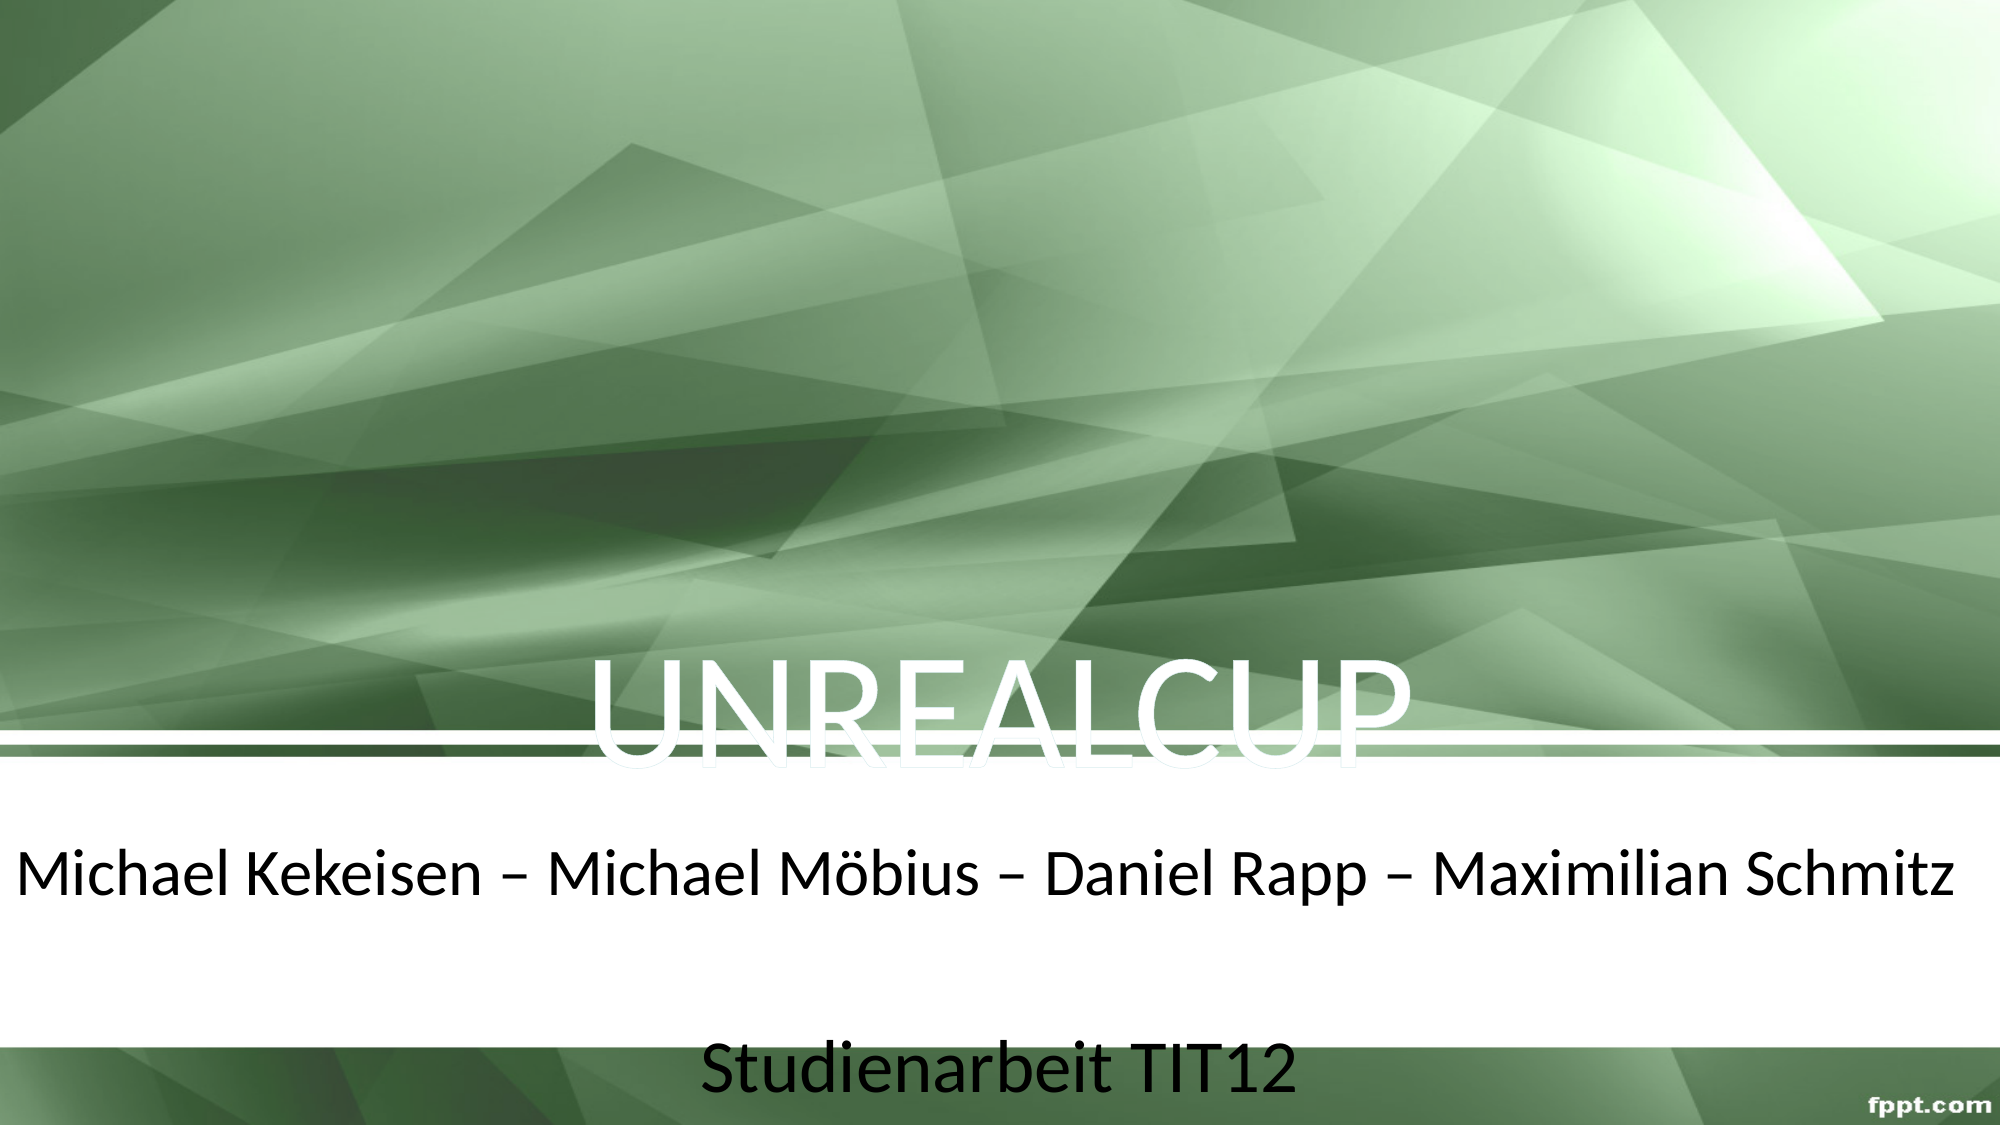

# UNREALCUP
Michael Kekeisen – Michael Möbius – Daniel Rapp – Maximilian Schmitz

Studienarbeit TIT12